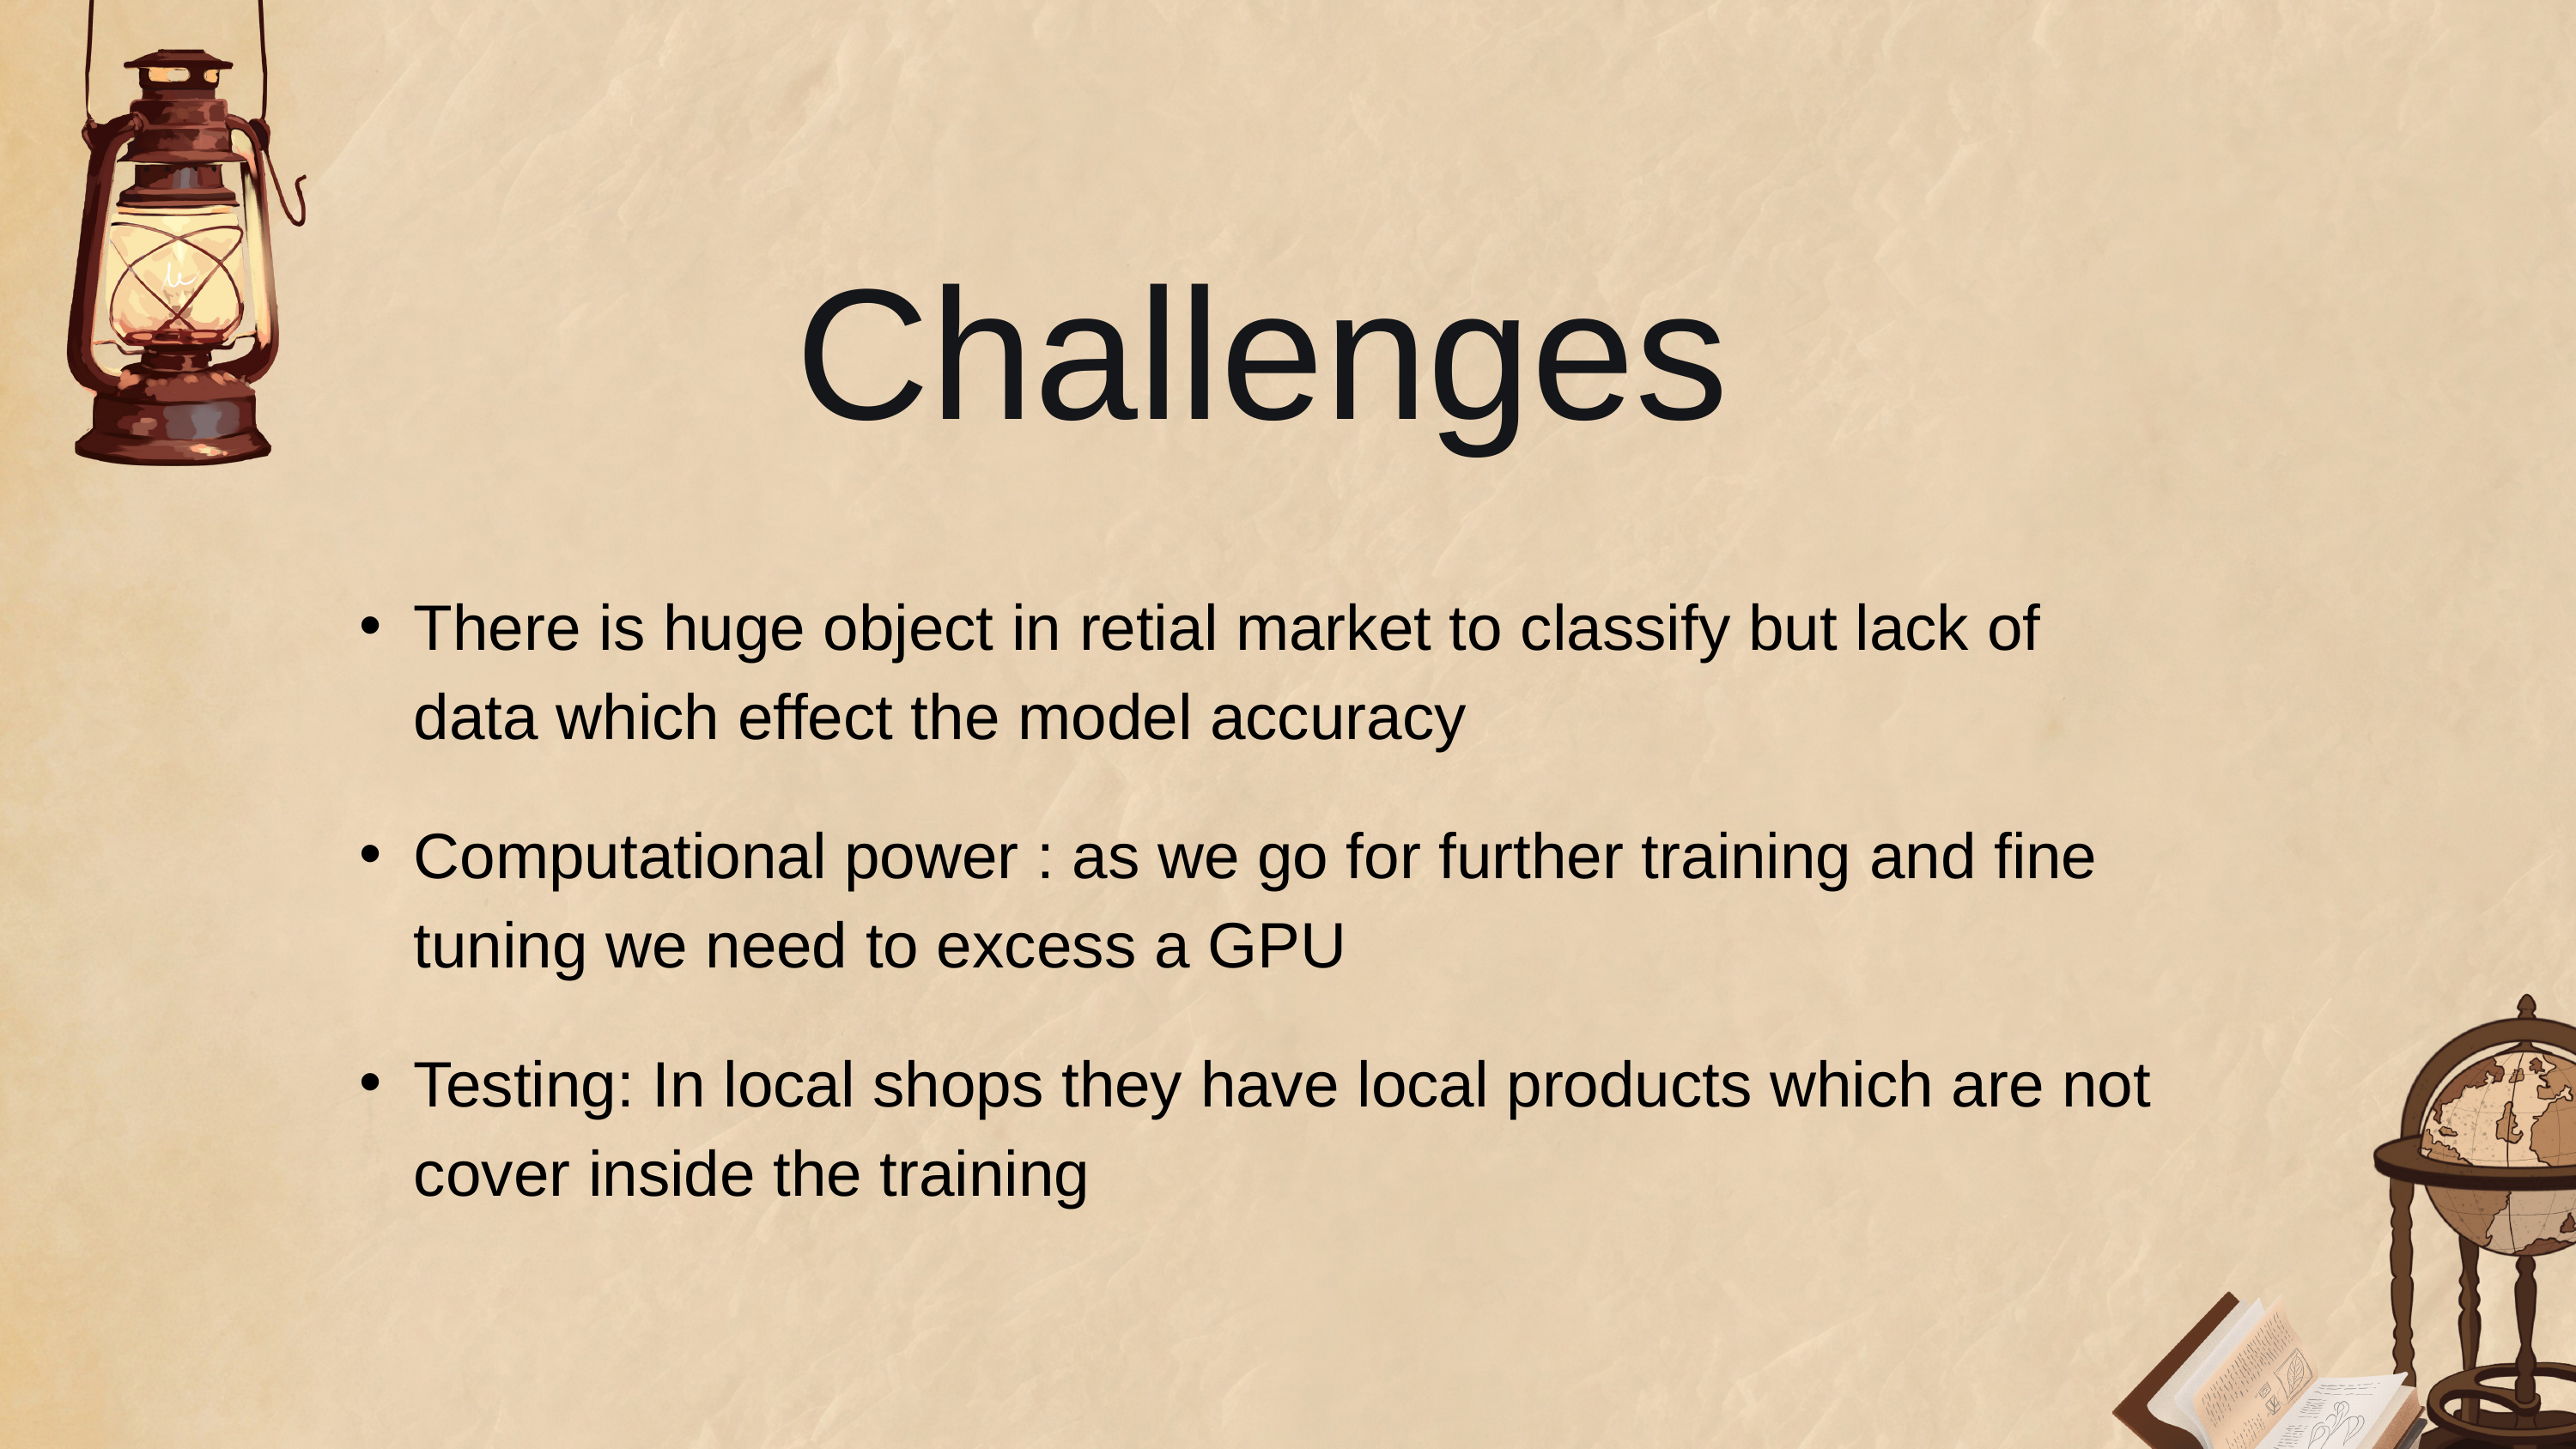

Challenges
There is huge object in retial market to classify but lack of data which effect the model accuracy
Computational power : as we go for further training and fine tuning we need to excess a GPU

Testing: In local shops they have local products which are not cover inside the training